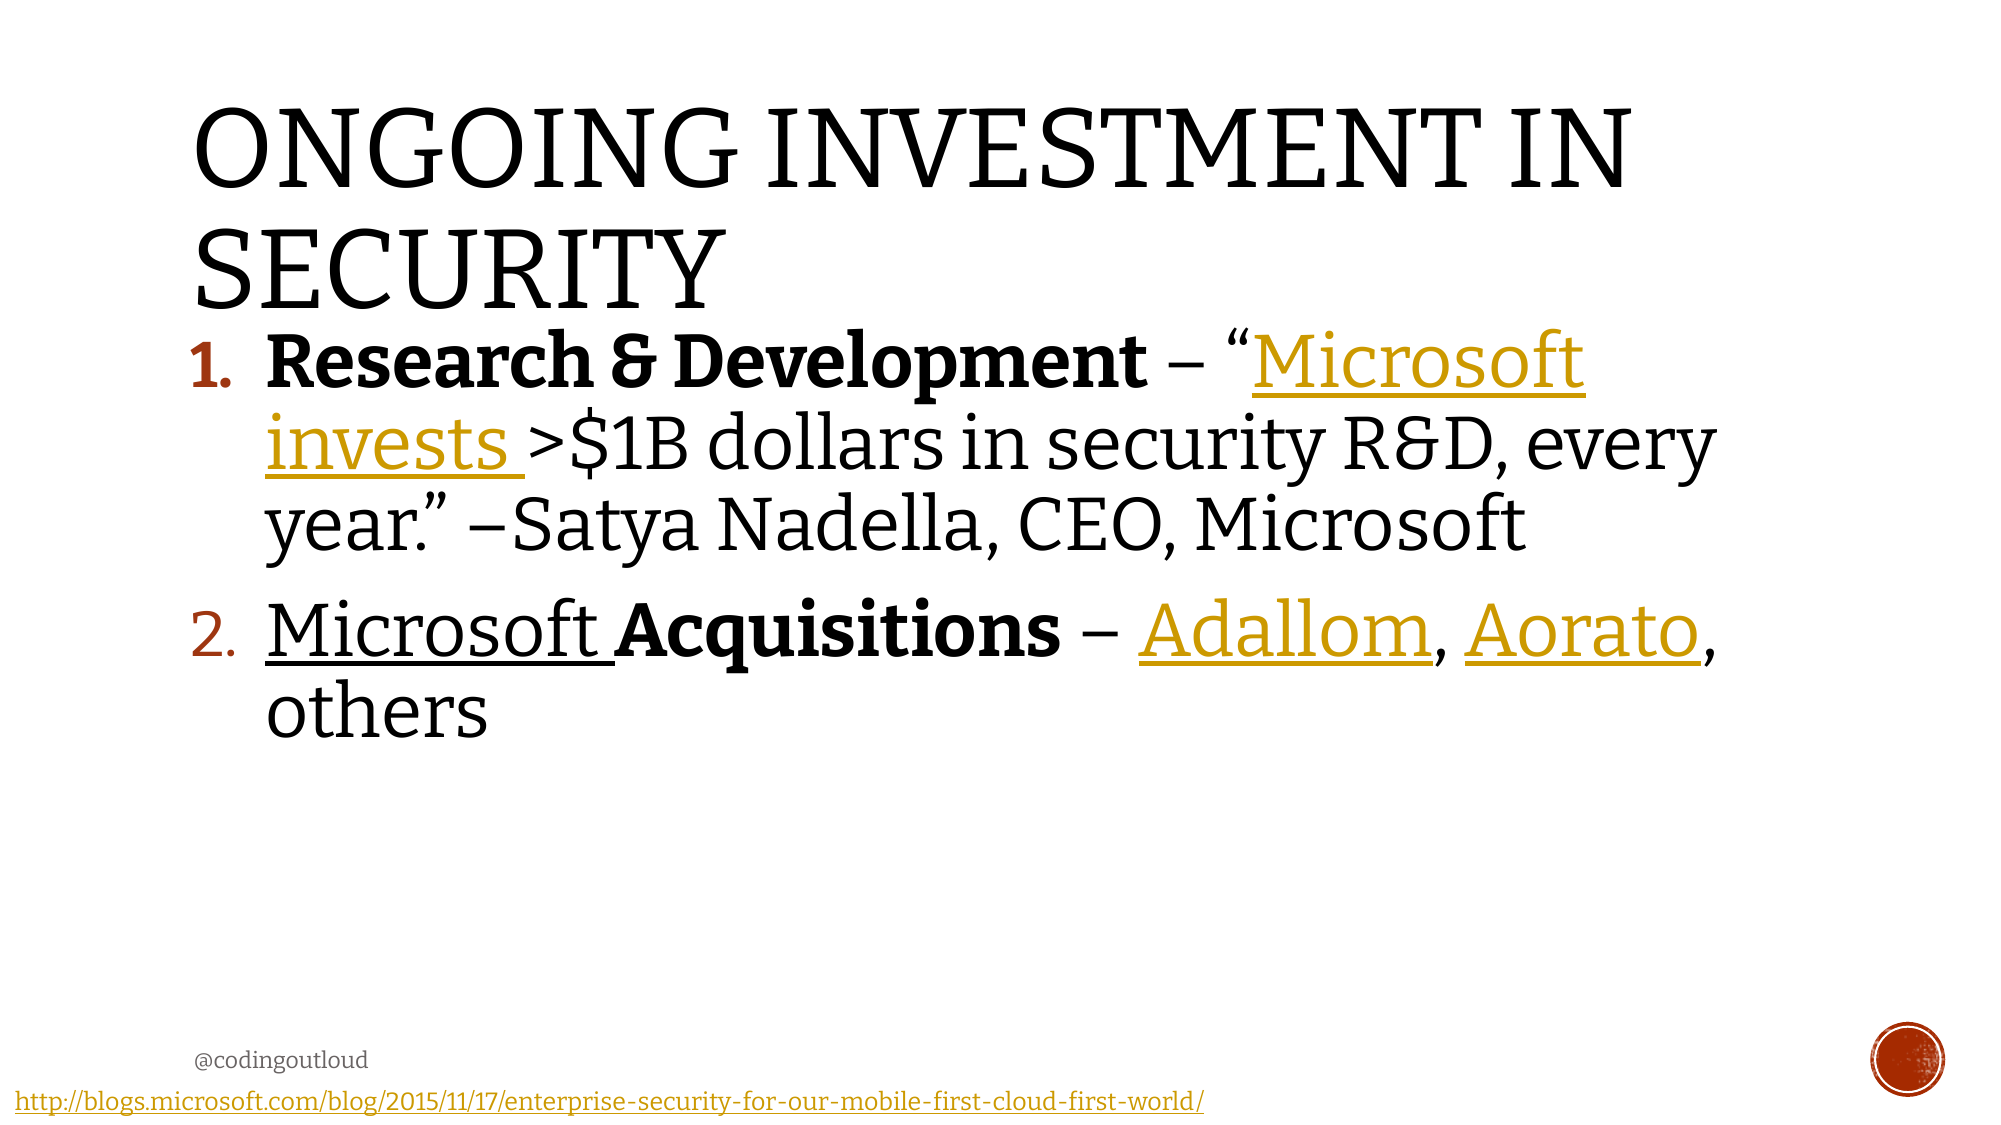

# ONGOING Investment in Security
Research & Development – “Microsoft invests >$1B dollars in security R&D, every year.” –Satya Nadella, CEO, Microsoft
Microsoft Acquisitions – Adallom, Aorato, others
@codingoutloud
http://blogs.microsoft.com/blog/2015/11/17/enterprise-security-for-our-mobile-first-cloud-first-world/